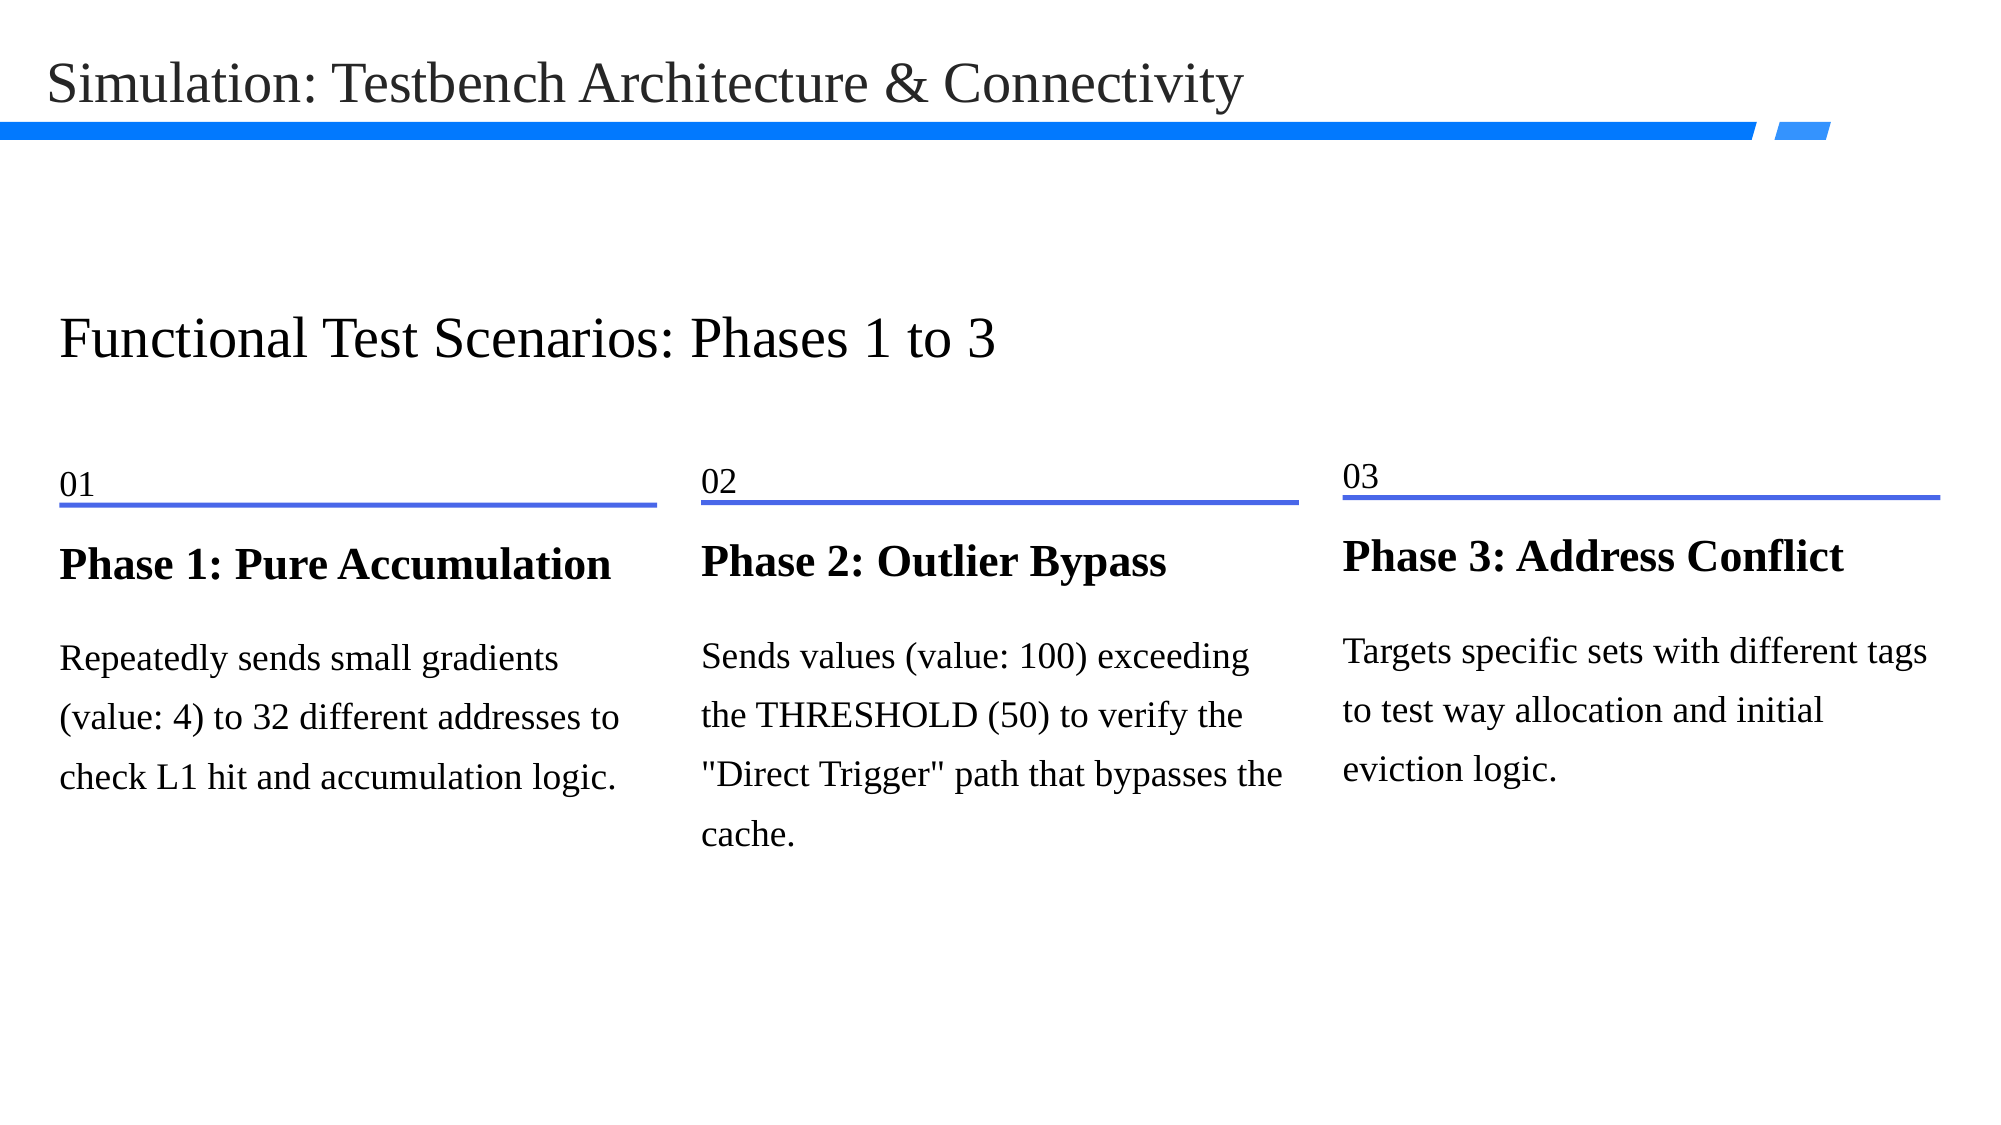

Simulation: Testbench Architecture & Connectivity

Functional Test Scenarios: Phases 1 to 3
03
02
01

Phase 3: Address Conflict
Phase 2: Outlier Bypass
Phase 1: Pure Accumulation
Targets specific sets with different tags to test way allocation and initial eviction logic.
Sends values (value: 100) exceeding the THRESHOLD (50) to verify the "Direct Trigger" path that bypasses the cache.
Repeatedly sends small gradients (value: 4) to 32 different addresses to check L1 hit and accumulation logic.